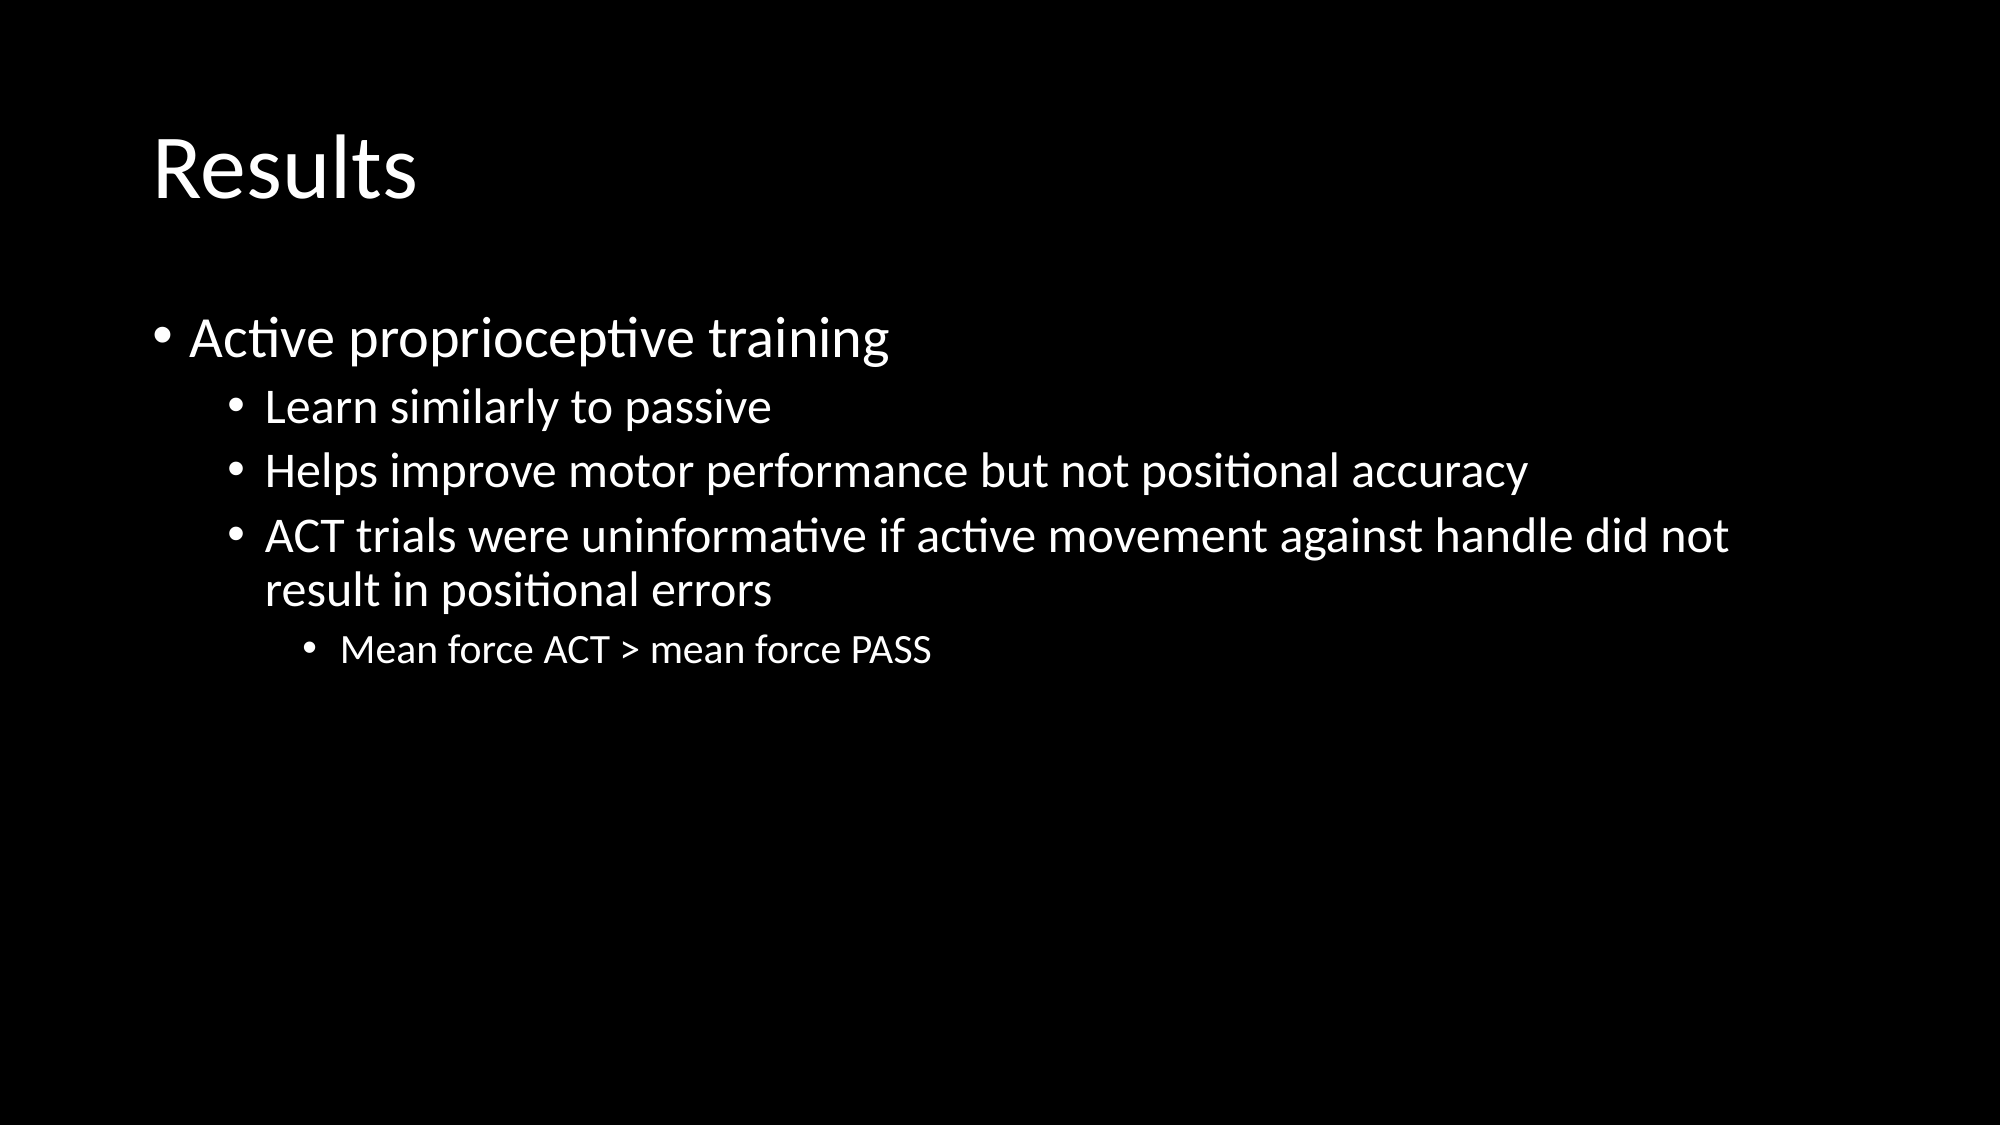

# Results
Active proprioceptive training
Learn similarly to passive
Helps improve motor performance but not positional accuracy
ACT trials were uninformative if active movement against handle did not result in positional errors
Mean force ACT > mean force PASS